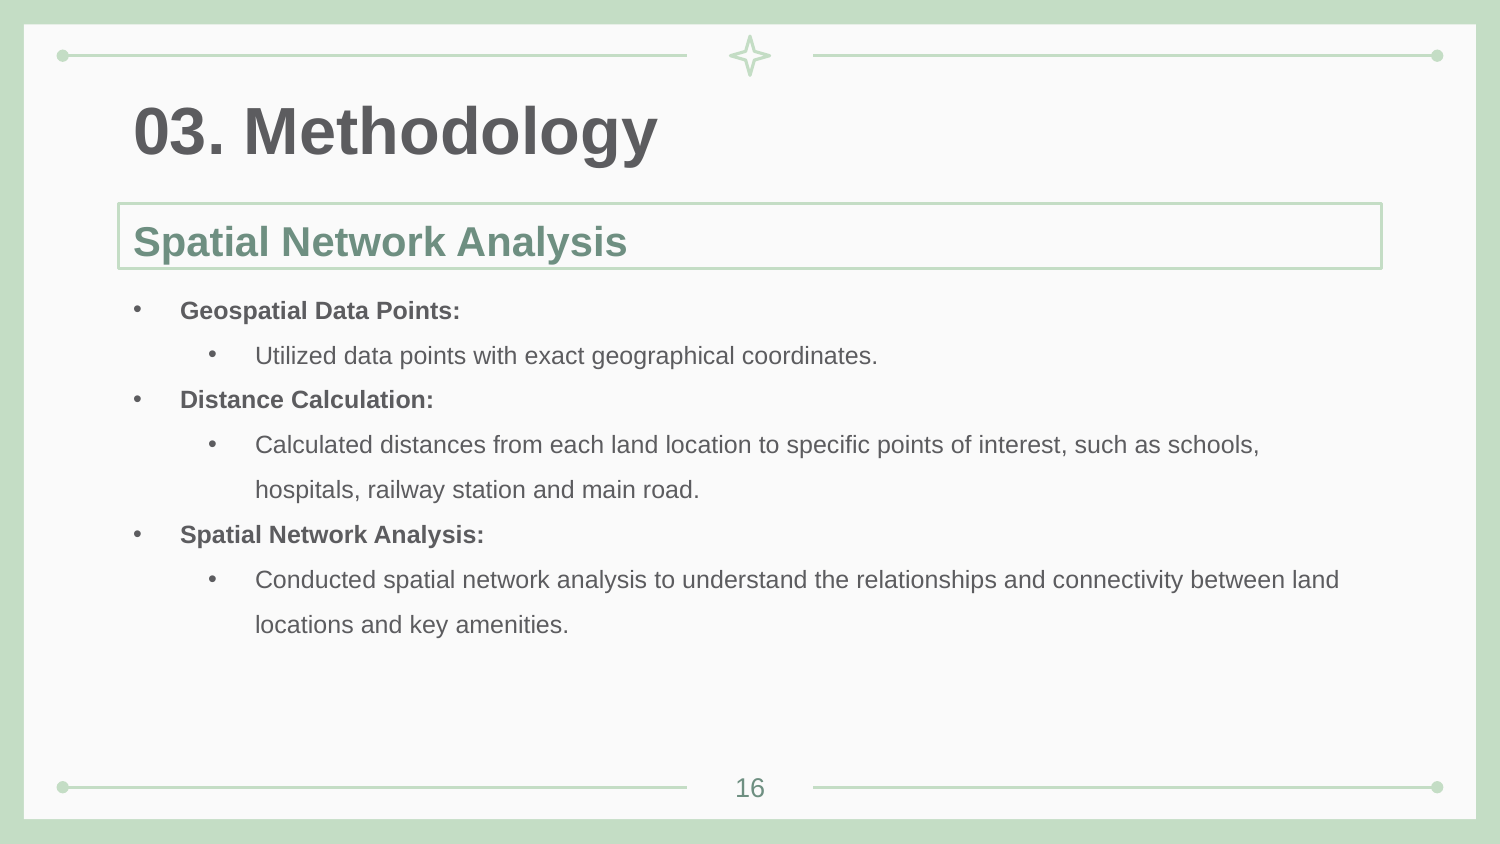

# 03. Methodology
Spatial Network Analysis
Geospatial Data Points:
Utilized data points with exact geographical coordinates.
Distance Calculation:
Calculated distances from each land location to specific points of interest, such as schools, hospitals, railway station and main road.
Spatial Network Analysis:
Conducted spatial network analysis to understand the relationships and connectivity between land locations and key amenities.
16